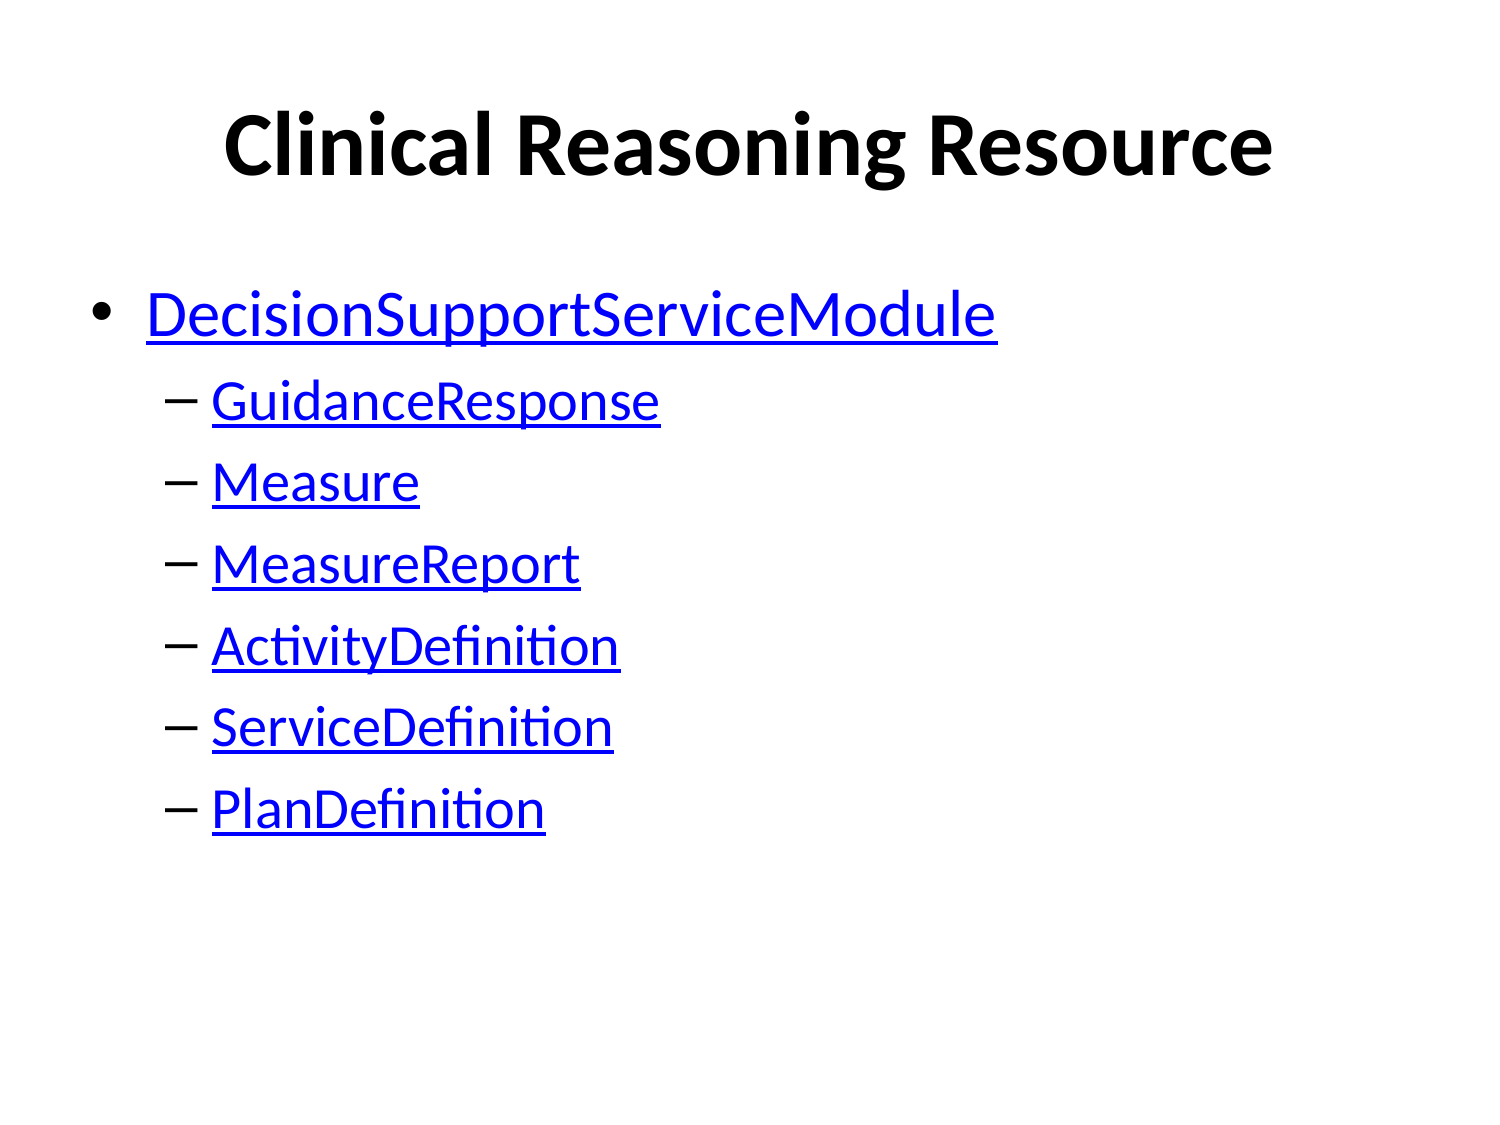

# Clinical Reasoning Resource
DecisionSupportServiceModule
GuidanceResponse
Measure
MeasureReport
ActivityDefinition
ServiceDefinition
PlanDefinition